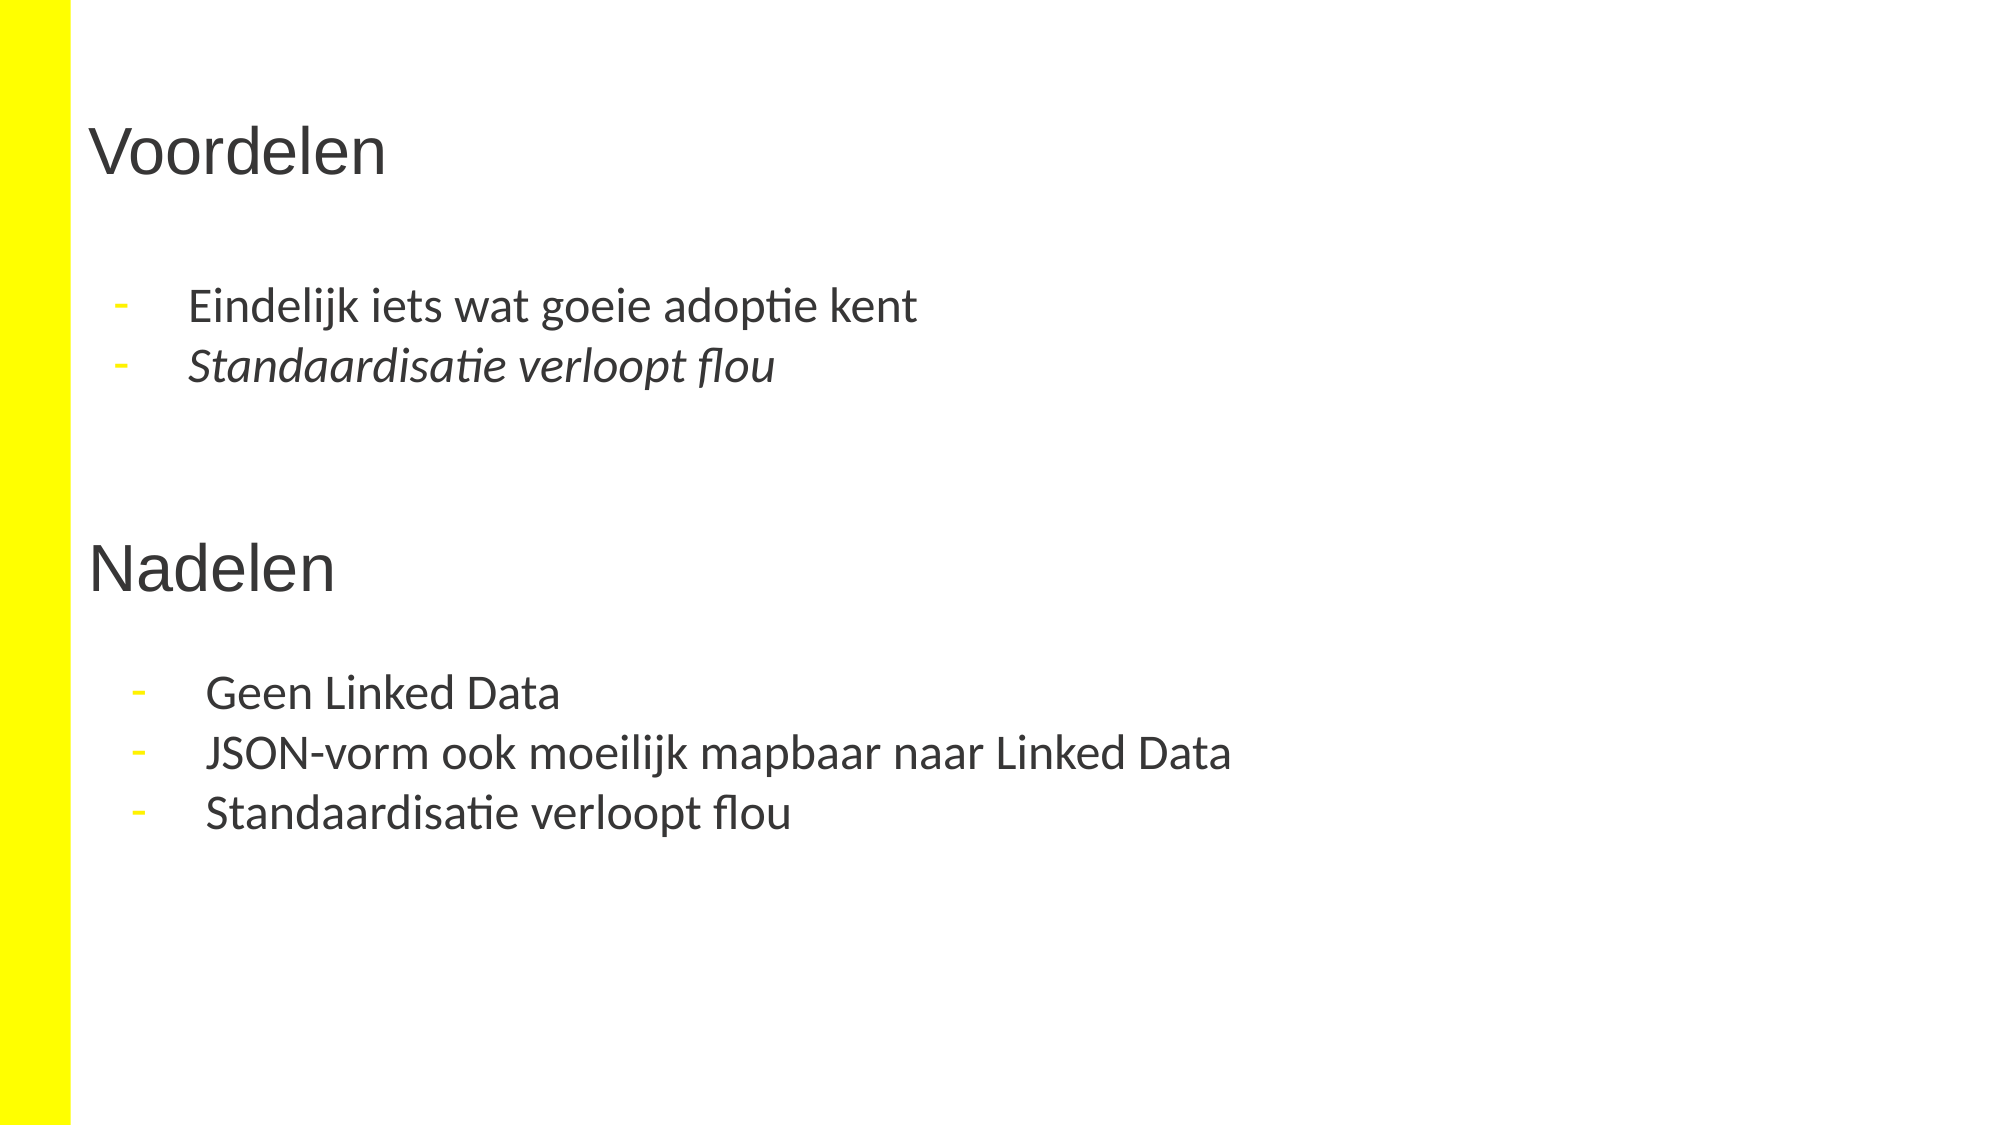

# Voordelen
Eindelijk iets wat goeie adoptie kent
Standaardisatie verloopt flou
Nadelen
Geen Linked Data
JSON-vorm ook moeilijk mapbaar naar Linked Data
Standaardisatie verloopt flou